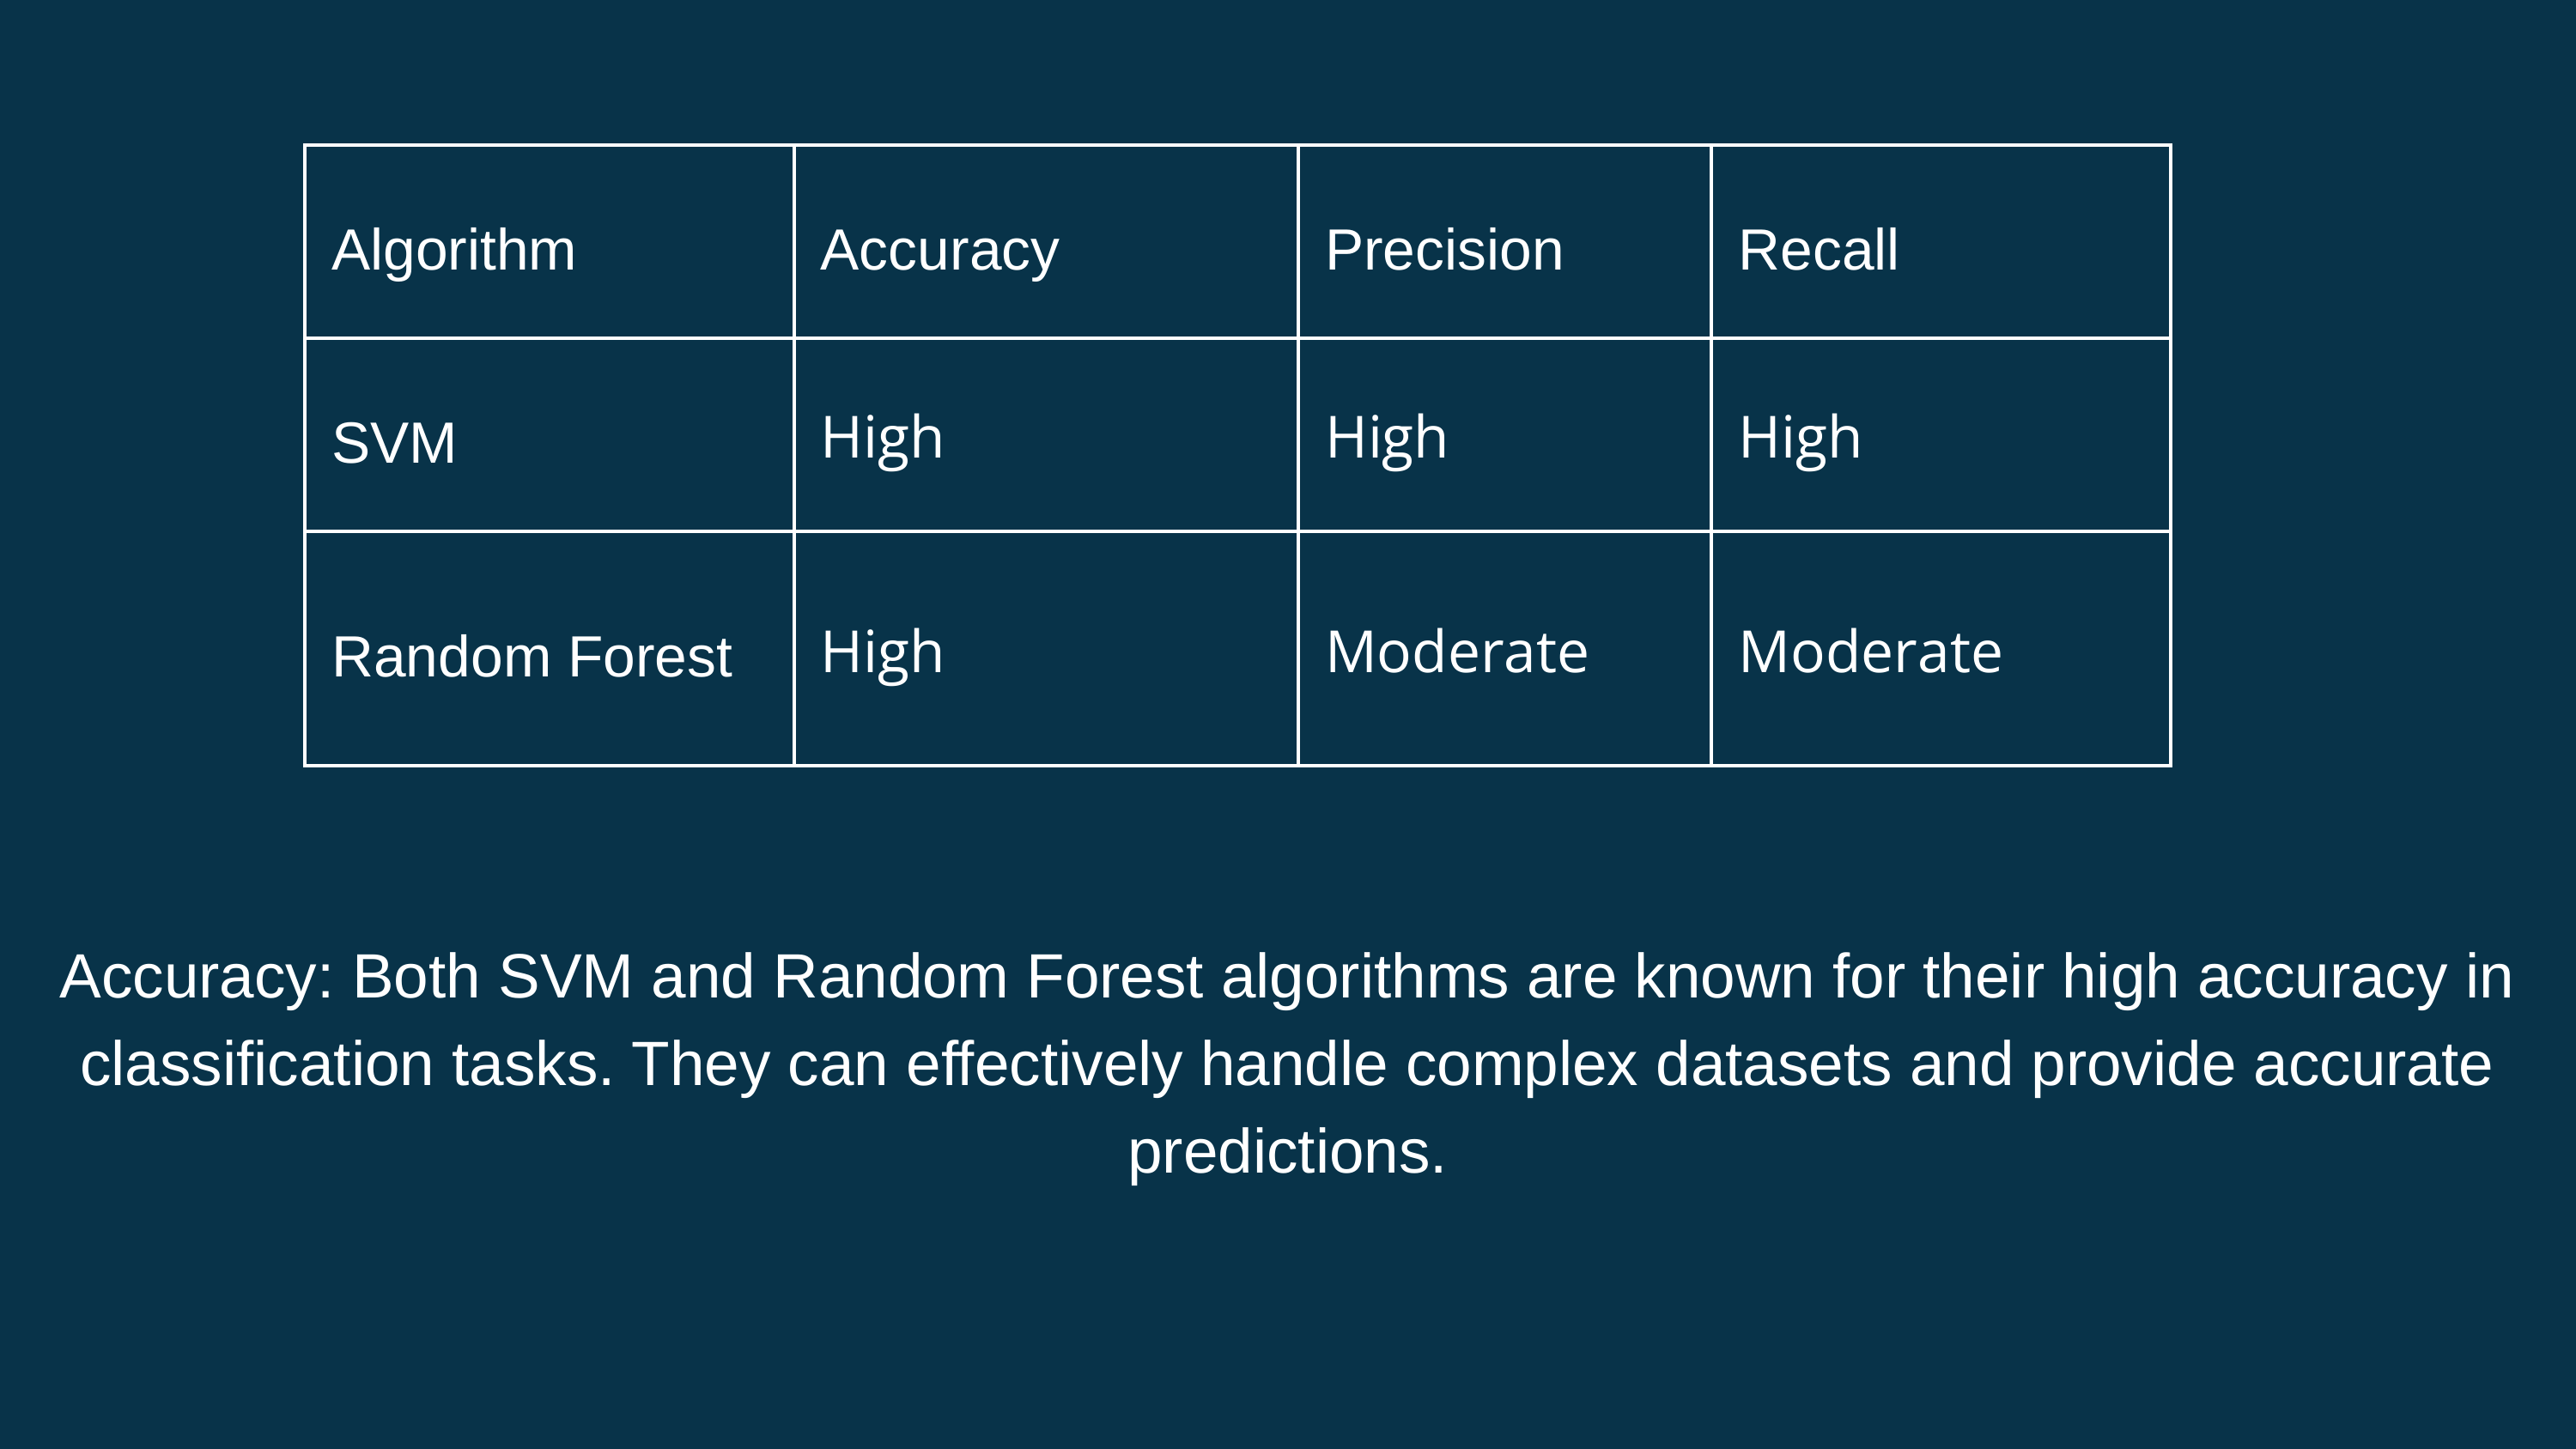

| Algorithm | Accuracy | Precision | Recall |
| --- | --- | --- | --- |
| SVM | High | High | High |
| Random Forest | High | Moderate | Moderate |
Accuracy: Both SVM and Random Forest algorithms are known for their high accuracy in classification tasks. They can effectively handle complex datasets and provide accurate predictions.